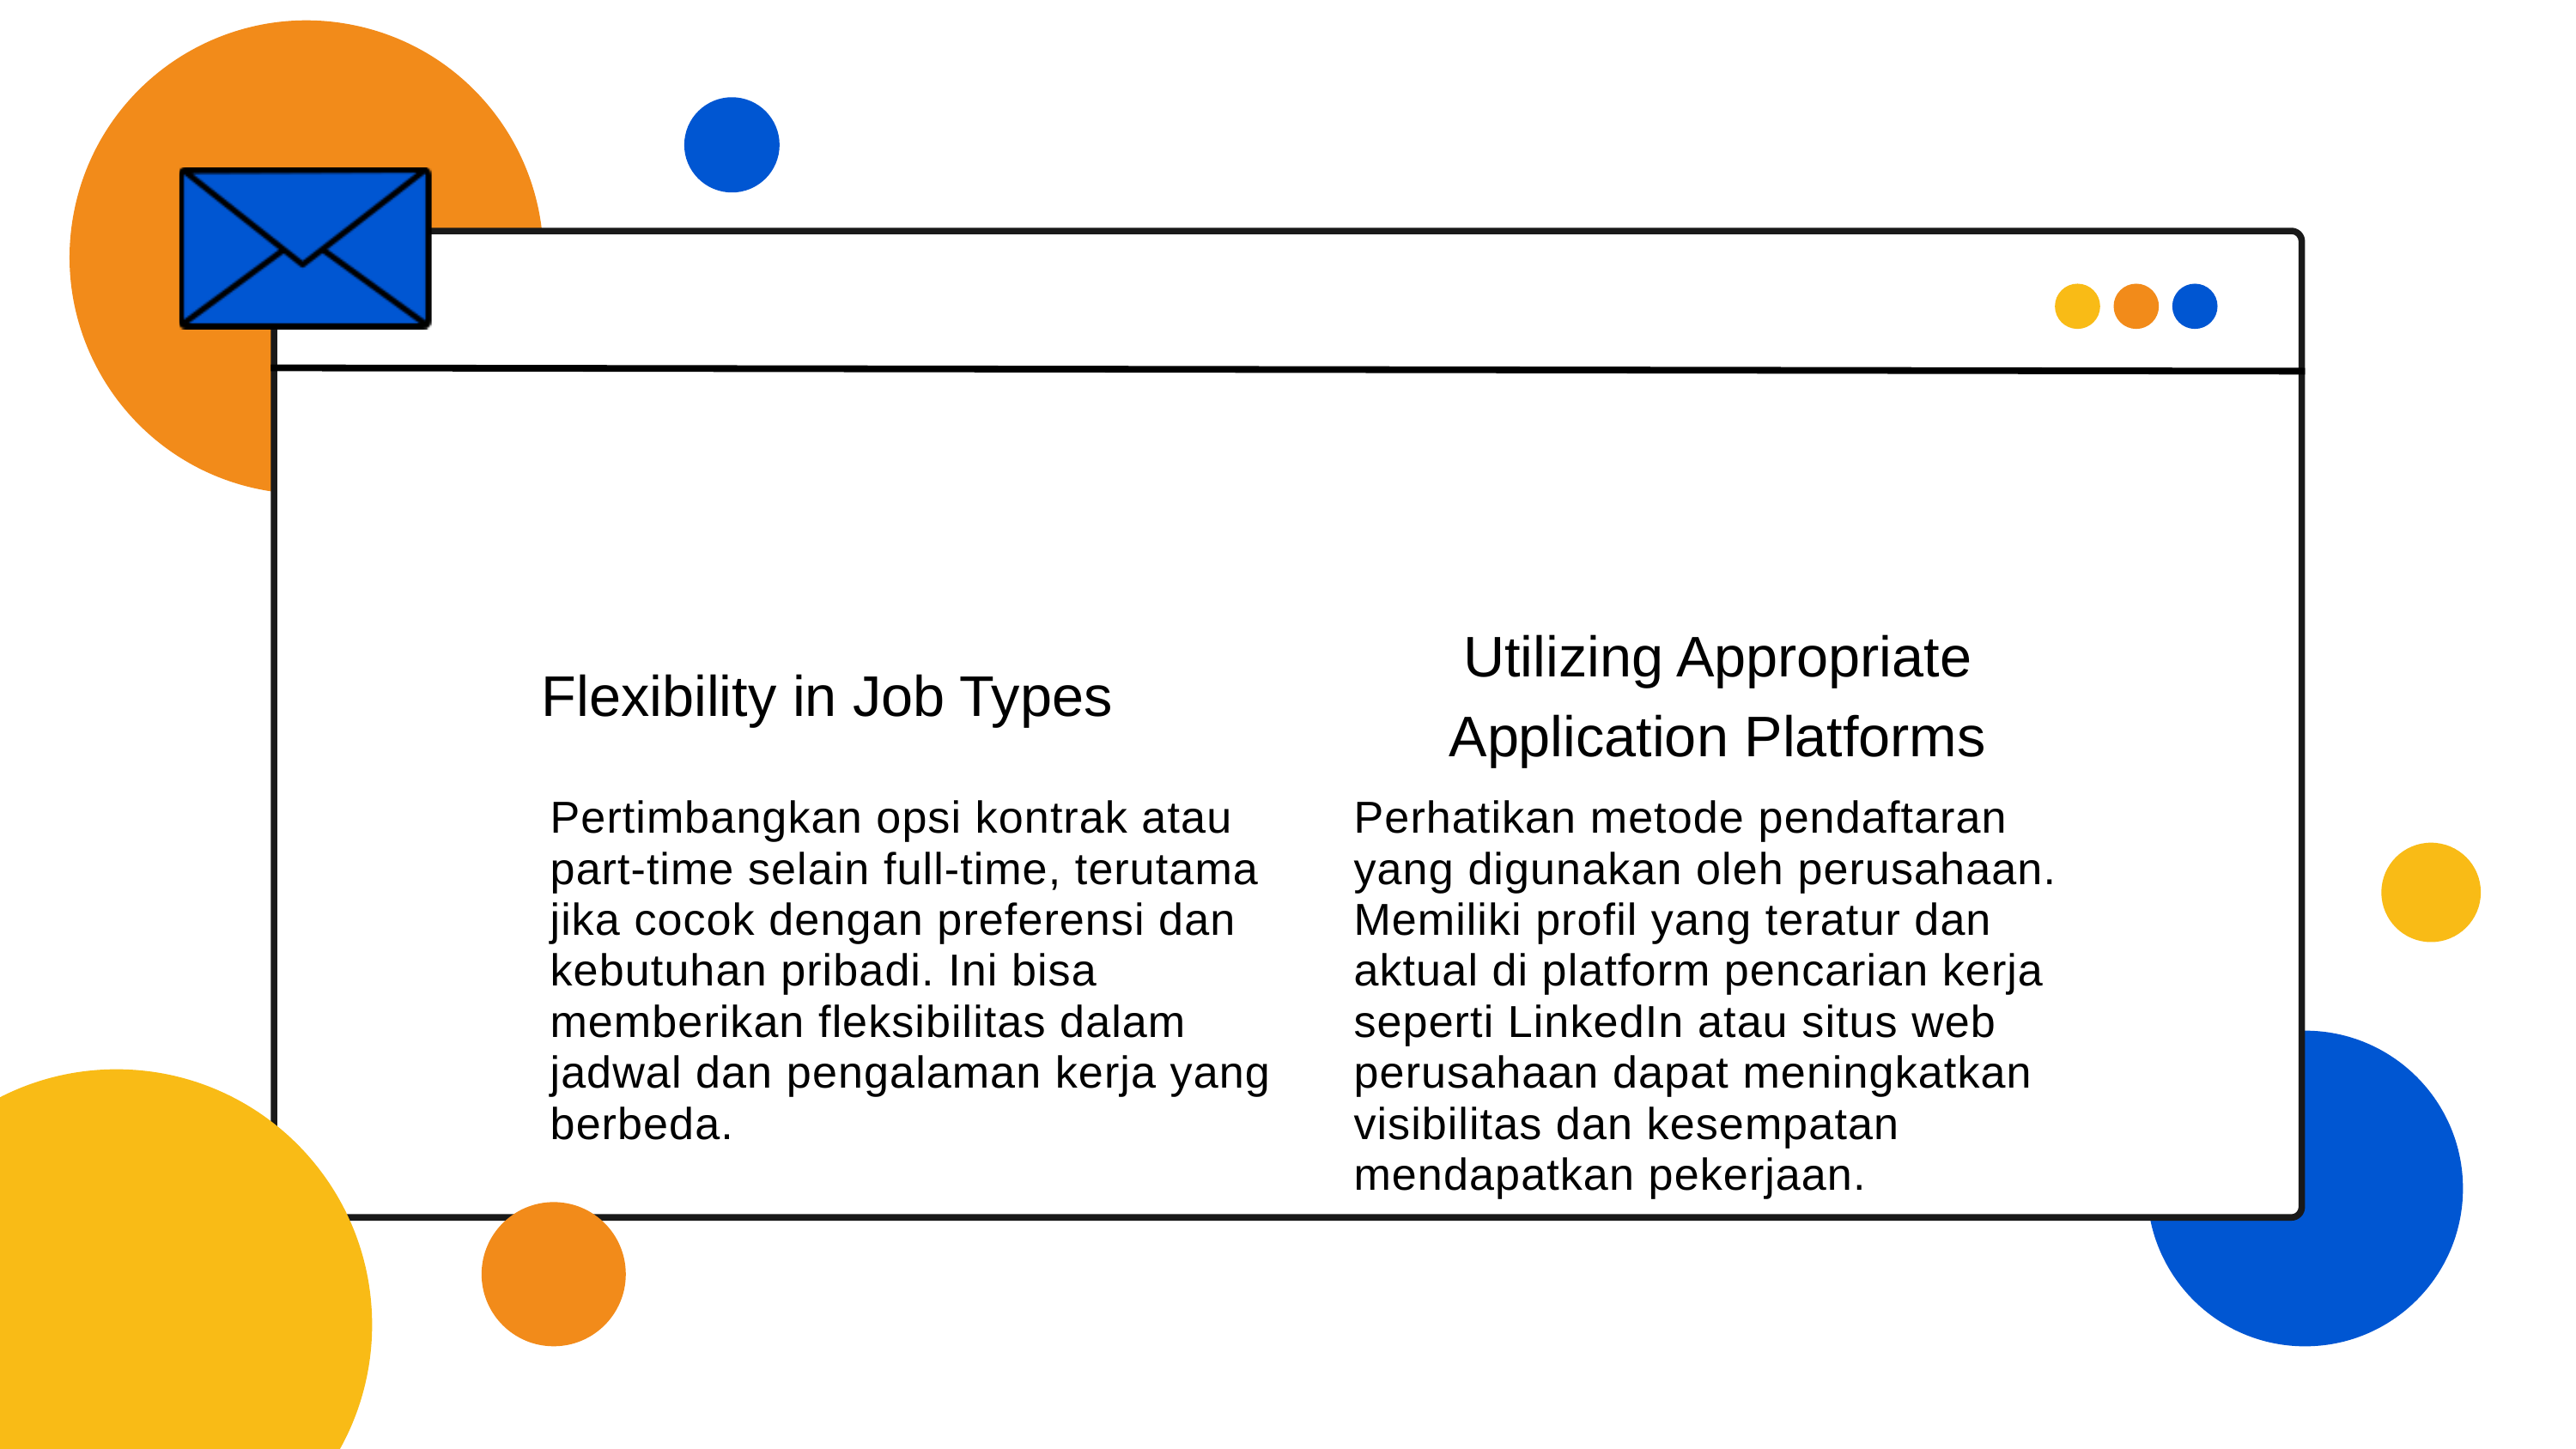

RECOMMENDATION
Utilizing Appropriate Application Platforms
Flexibility in Job Types
Pertimbangkan opsi kontrak atau part-time selain full-time, terutama jika cocok dengan preferensi dan kebutuhan pribadi. Ini bisa memberikan fleksibilitas dalam jadwal dan pengalaman kerja yang berbeda.

Perhatikan metode pendaftaran yang digunakan oleh perusahaan. Memiliki profil yang teratur dan aktual di platform pencarian kerja seperti LinkedIn atau situs web perusahaan dapat meningkatkan visibilitas dan kesempatan mendapatkan pekerjaan.